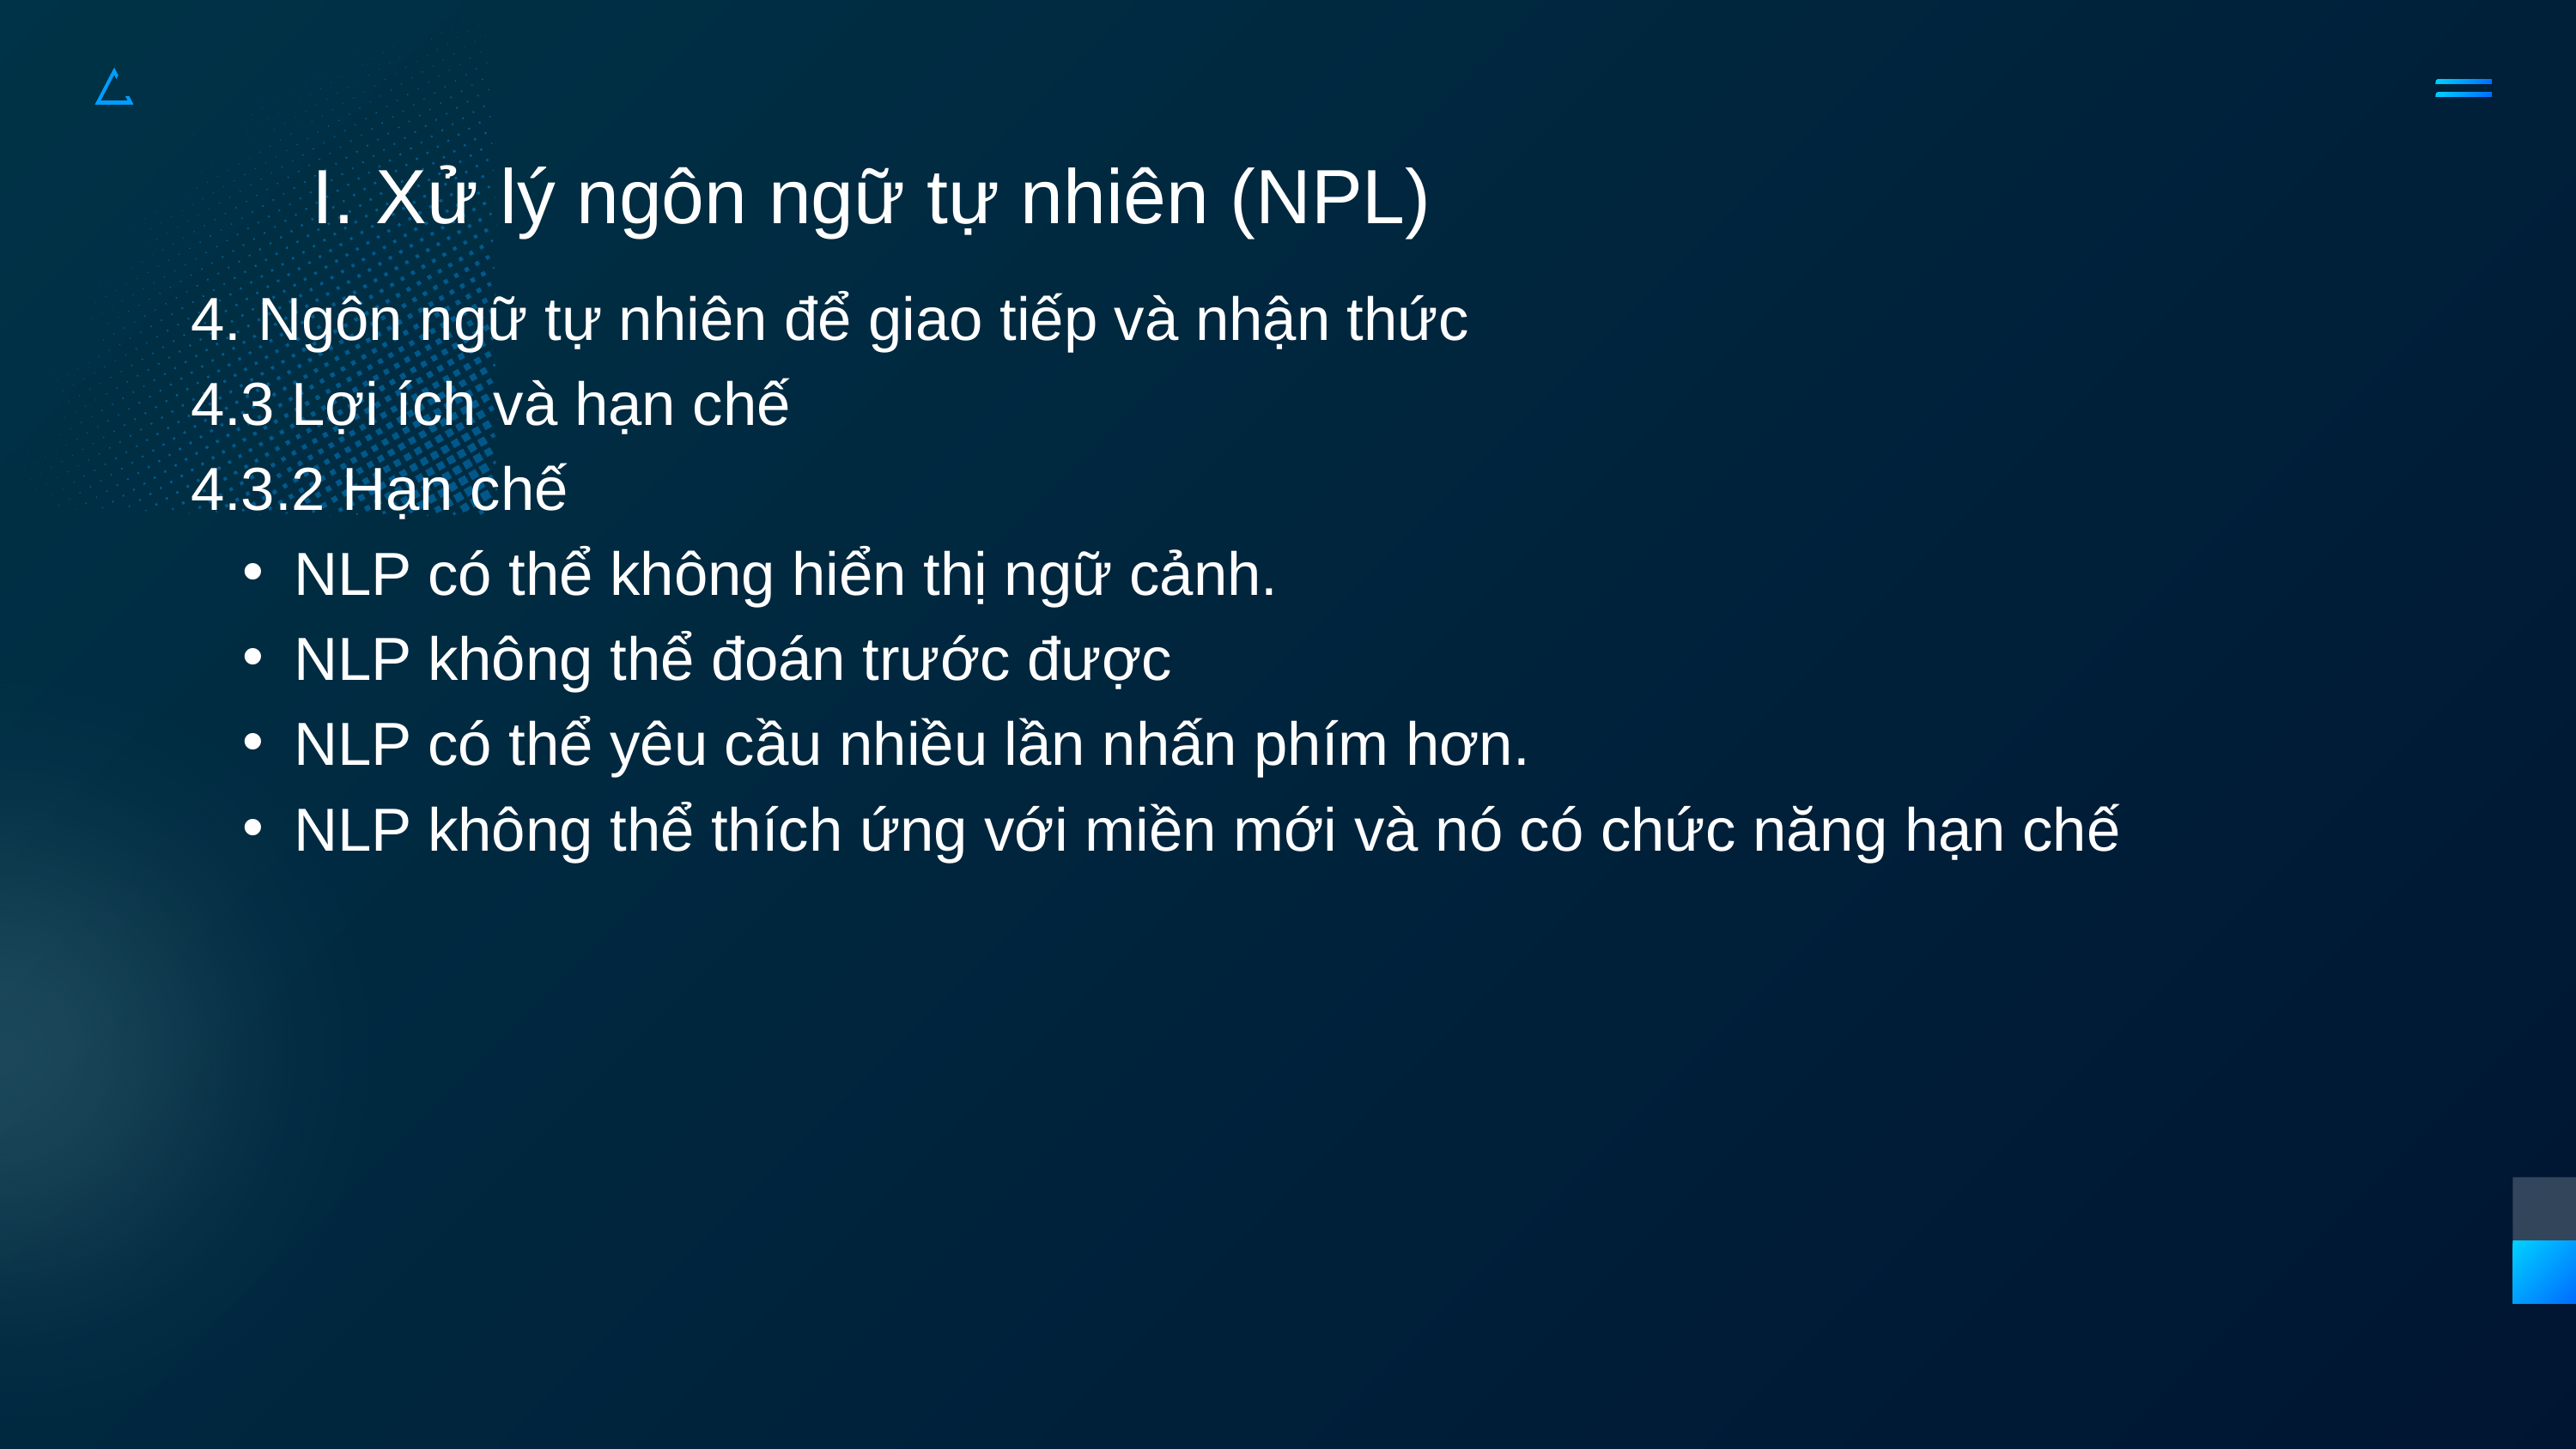

I. Xử lý ngôn ngữ tự nhiên (NPL)
4. Ngôn ngữ tự nhiên để giao tiếp và nhận thức
4.3 Lợi ích và hạn chế
4.3.2 Hạn chế
NLP có thể không hiển thị ngữ cảnh.
NLP không thể đoán trước được
NLP có thể yêu cầu nhiều lần nhấn phím hơn.
NLP không thể thích ứng với miền mới và nó có chức năng hạn chế